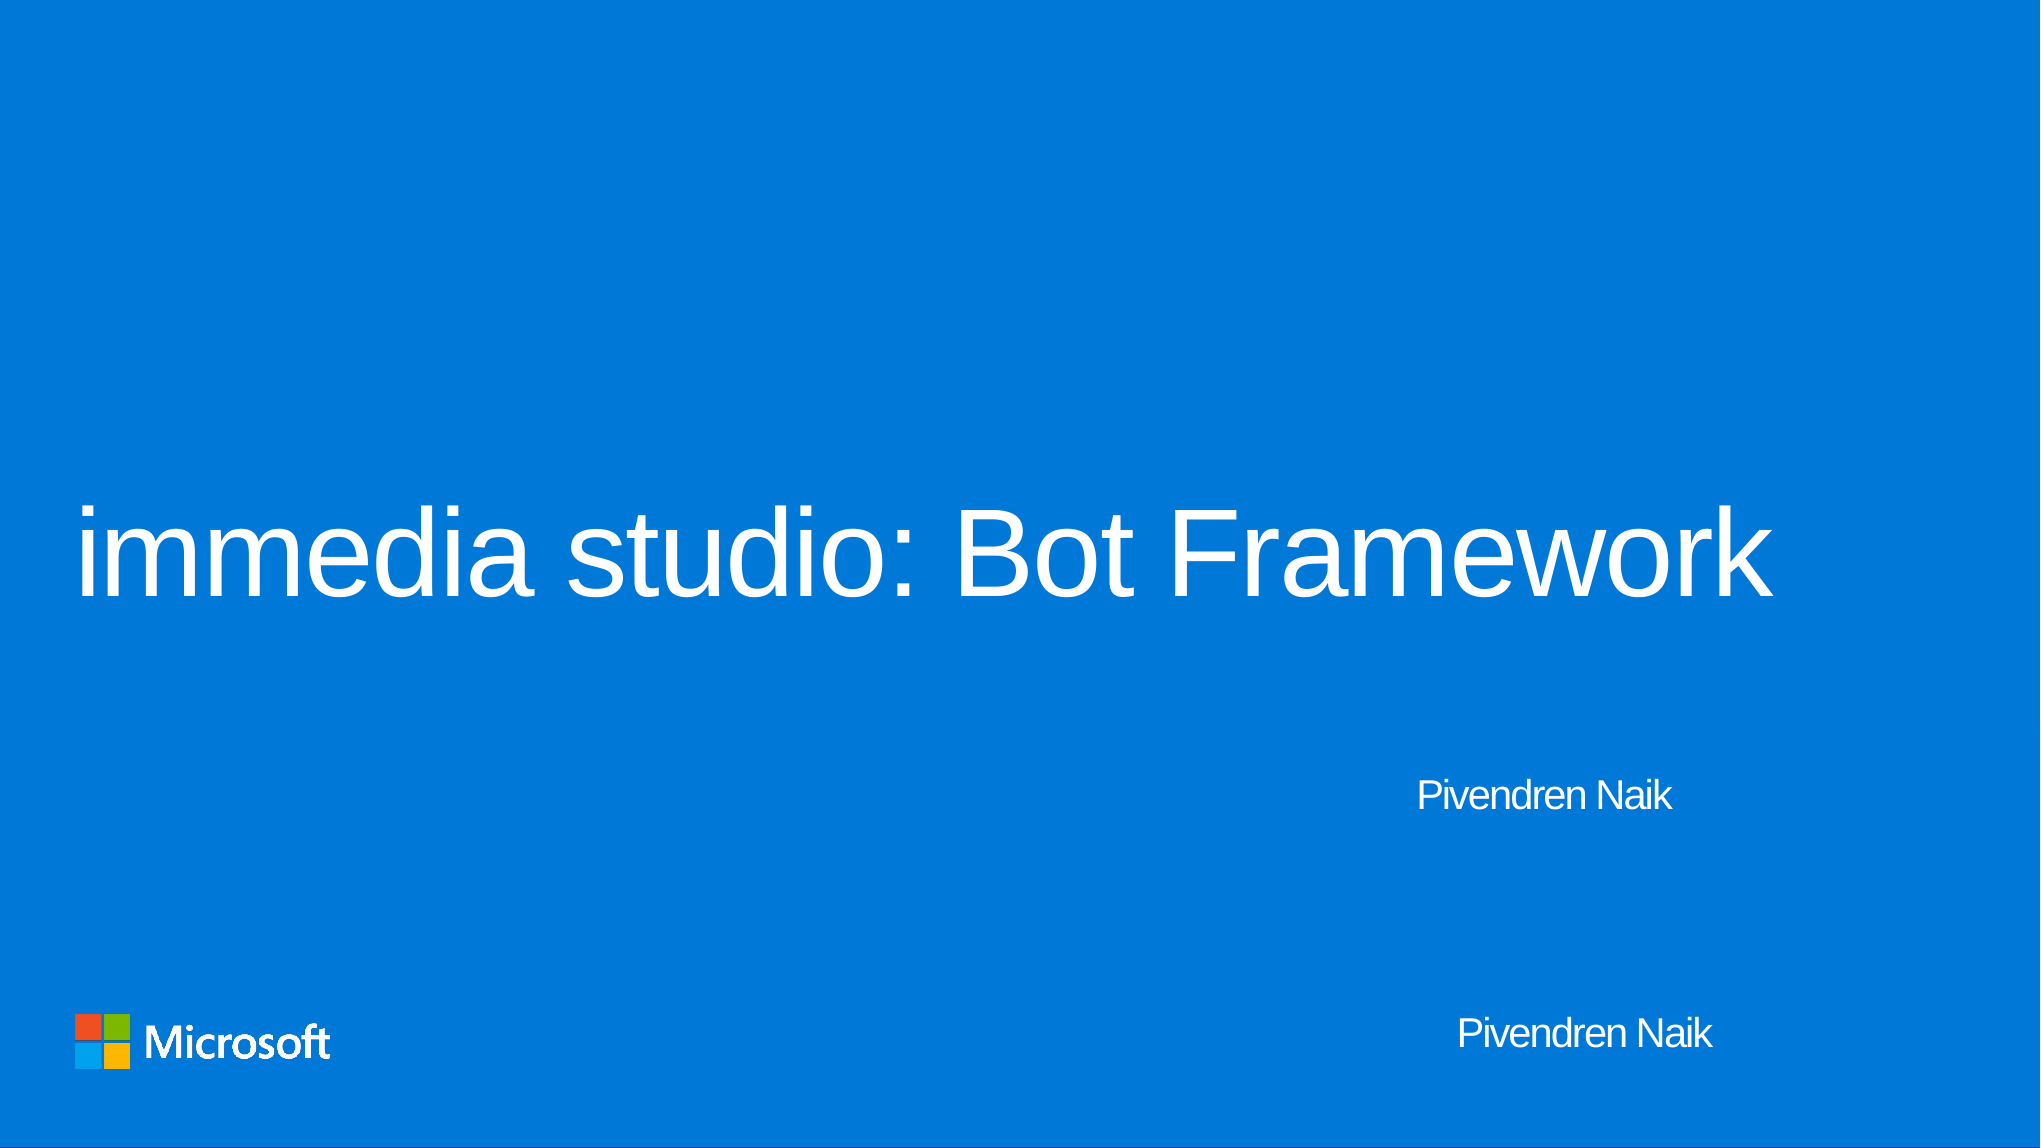

immedia studio: Bot Framework
Pivendren Naik
Pivendren Naik